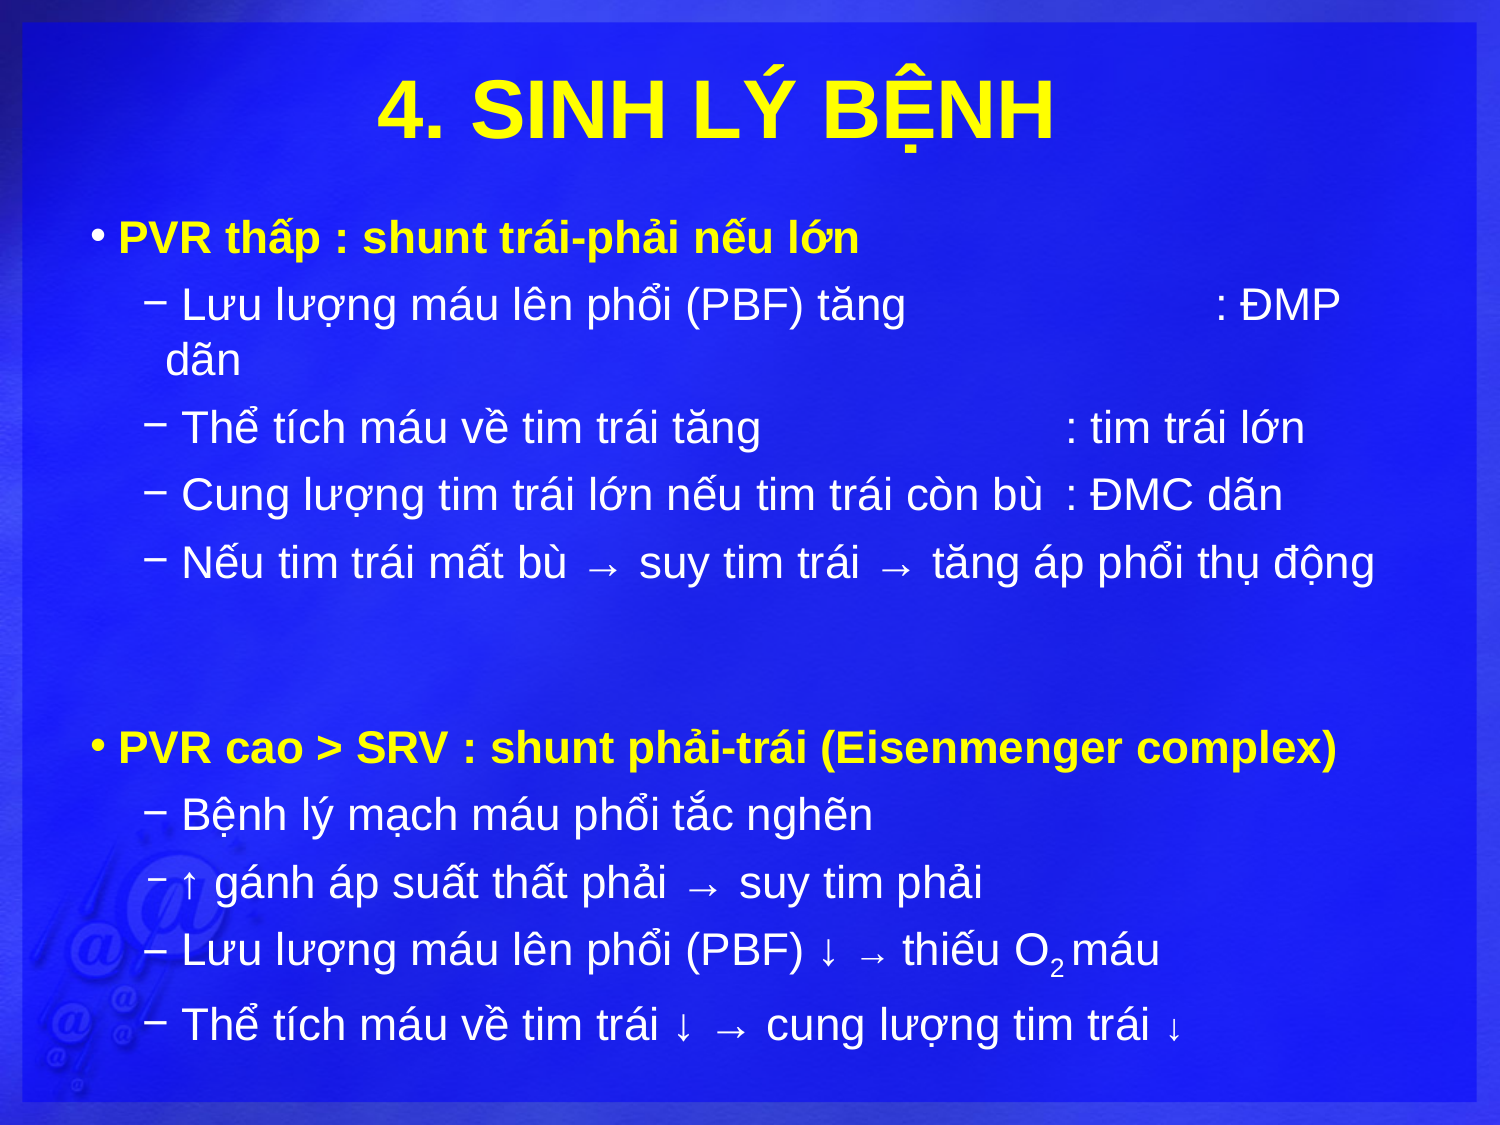

# 4. SINH LÝ BỆNH
 PVR thấp : shunt trái-phải nếu lớn
 Lưu lượng máu lên phổi (PBF) tăng 		: ĐMP dãn
 Thể tích máu về tim trái tăng			: tim trái lớn
 Cung lượng tim trái lớn nếu tim trái còn bù	: ĐMC dãn
 Nếu tim trái mất bù → suy tim trái → tăng áp phổi thụ động

 PVR cao > SRV : shunt phải-trái (Eisenmenger complex)
 Bệnh lý mạch máu phổi tắc nghẽn
 ↑ gánh áp suất thất phải → suy tim phải
 Lưu lượng máu lên phổi (PBF) ↓ → thiếu O2 máu
 Thể tích máu về tim trái ↓ → cung lượng tim trái ↓